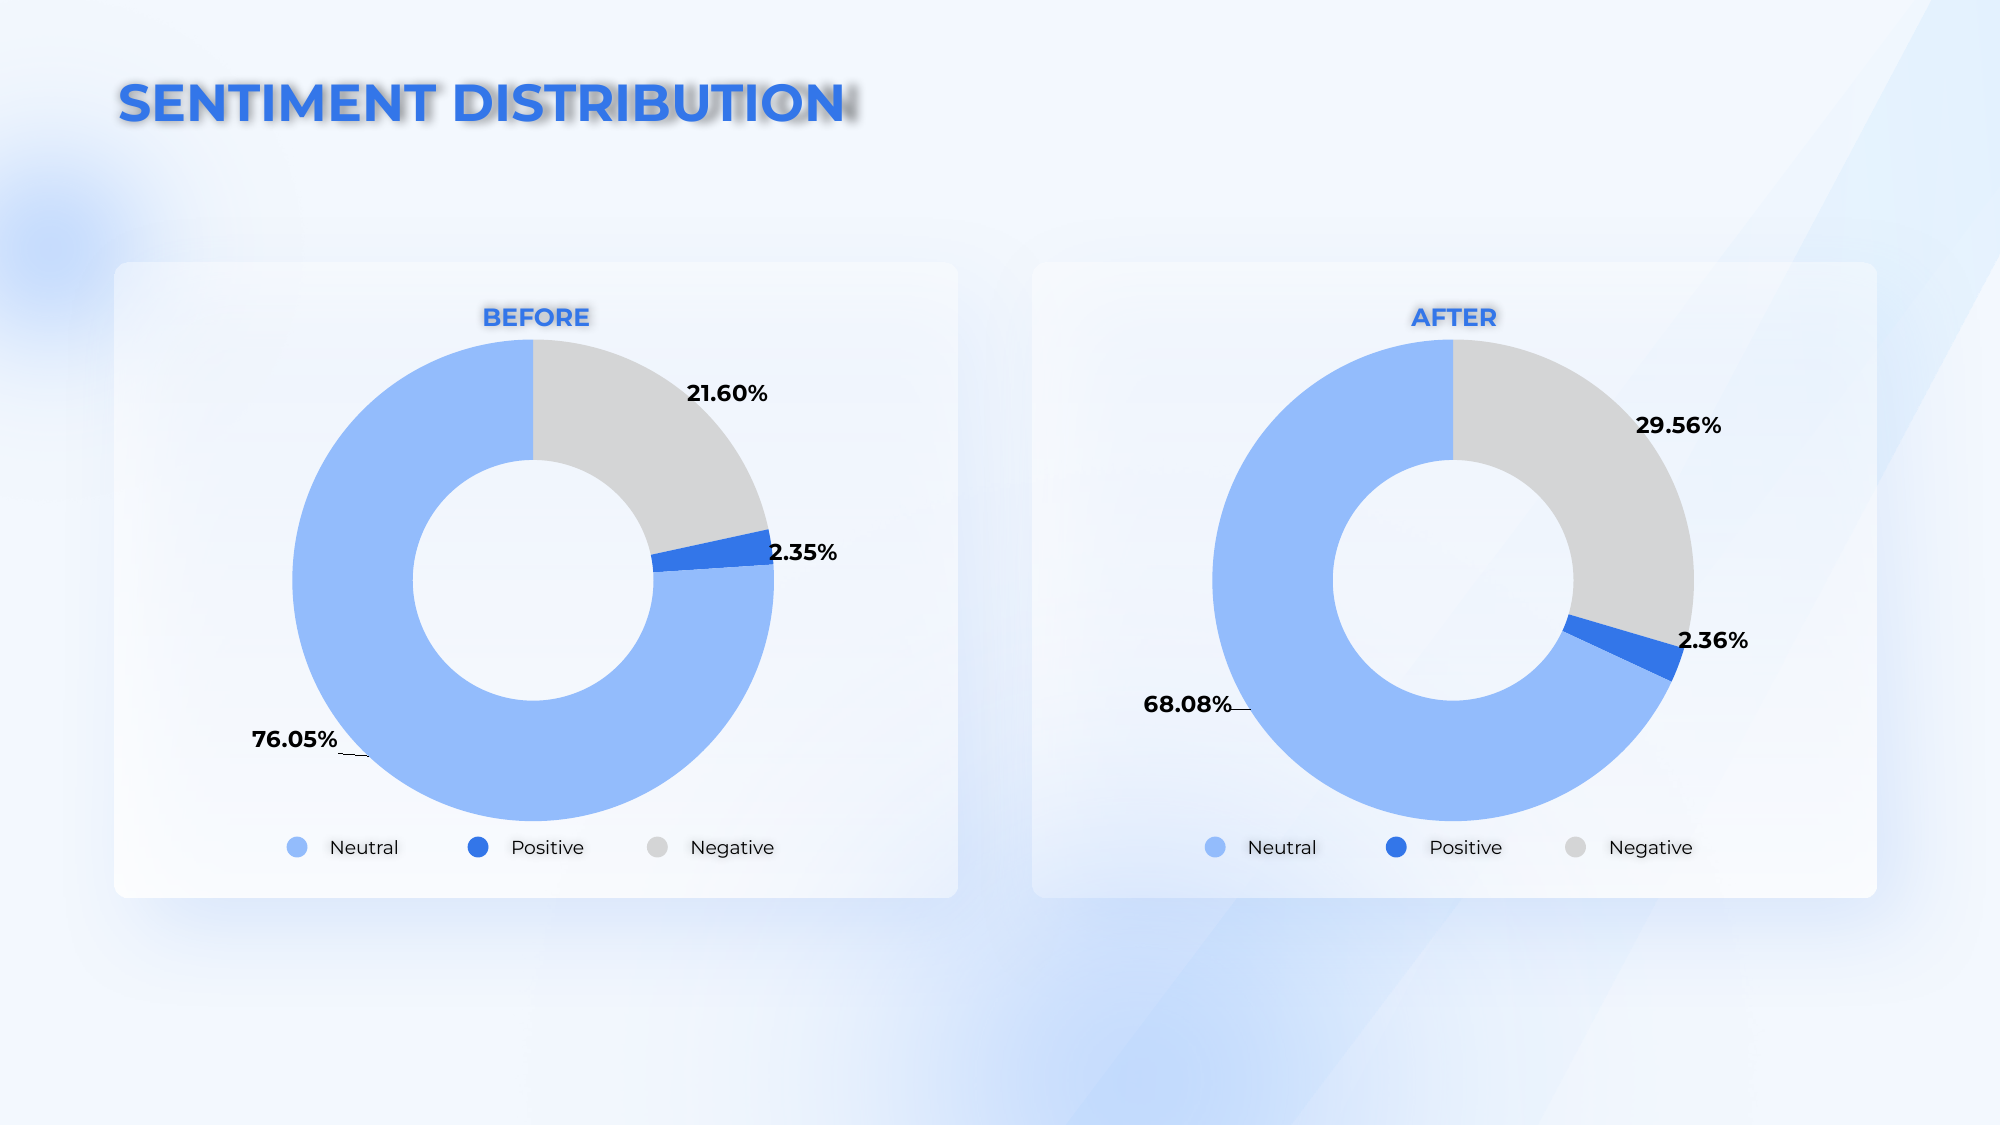

SENTIMENT DISTRIBUTION

BEFORE

AFTER

### Chart

| Category | Sales |
|---|---|
| 1st Qtr | 0.216 |
| 2nd Qtr | 0.0235 |
| 3rd Qtr | 0.7605 |

### Chart

| Category | Sales |
|---|---|
| 1st Qtr | 0.2956 |
| 2nd Qtr | 0.0236 |
| 3rd Qtr | 0.6808 |
Neutral

Positive

Negative

Neutral

Positive

Negative